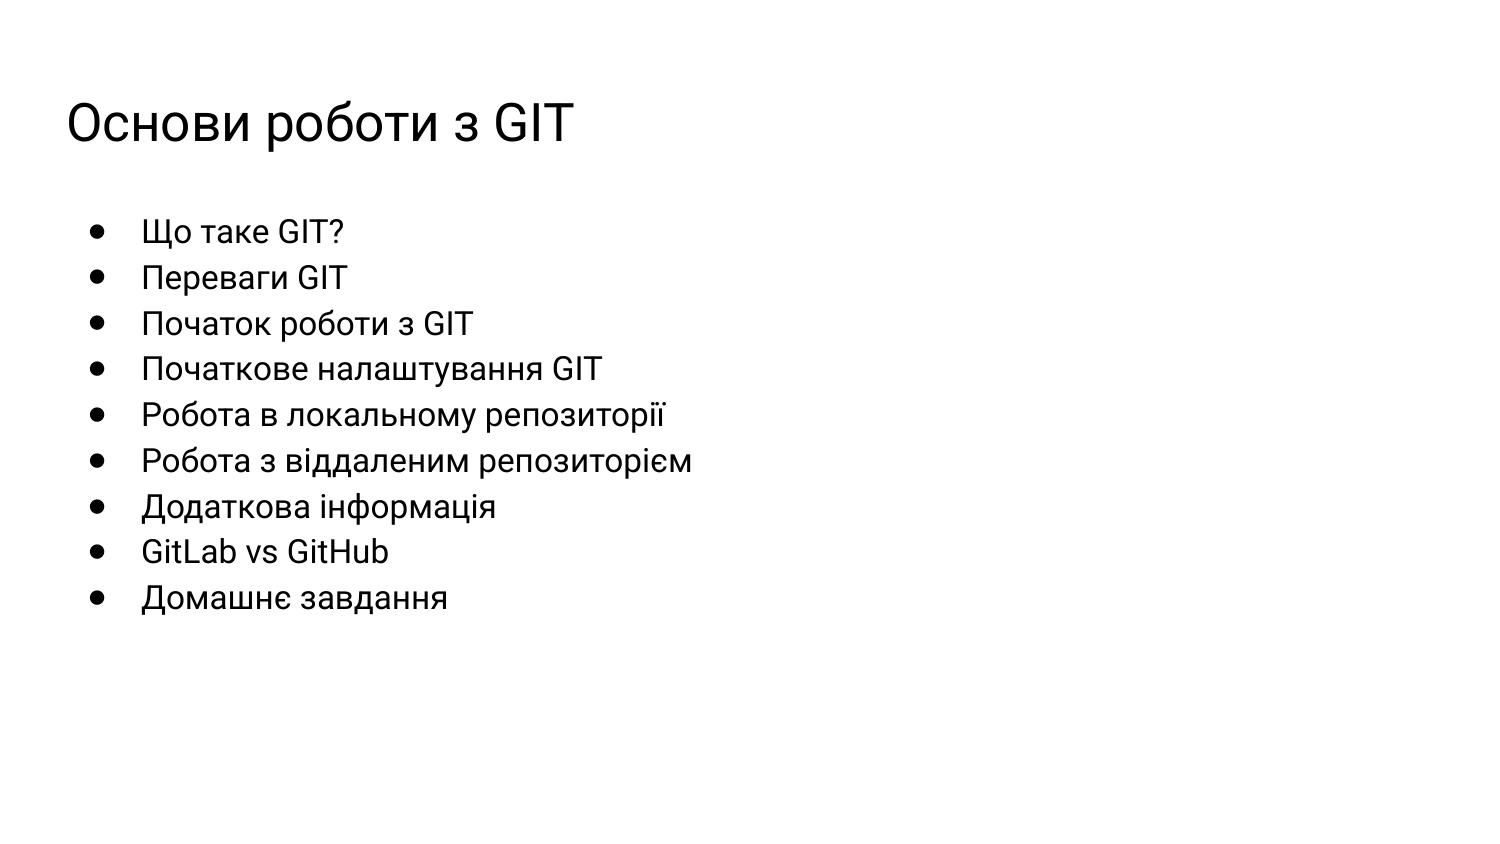

# Основи роботи з GIT

Що таке GIT?
Переваги GIT
Початок роботи з GIT
Початкове налаштування GIT
Робота в локальному репозиторії
Робота з віддаленим репозиторієм
Додаткова інформація
GitLab vs GitHub
Домашнє завдання